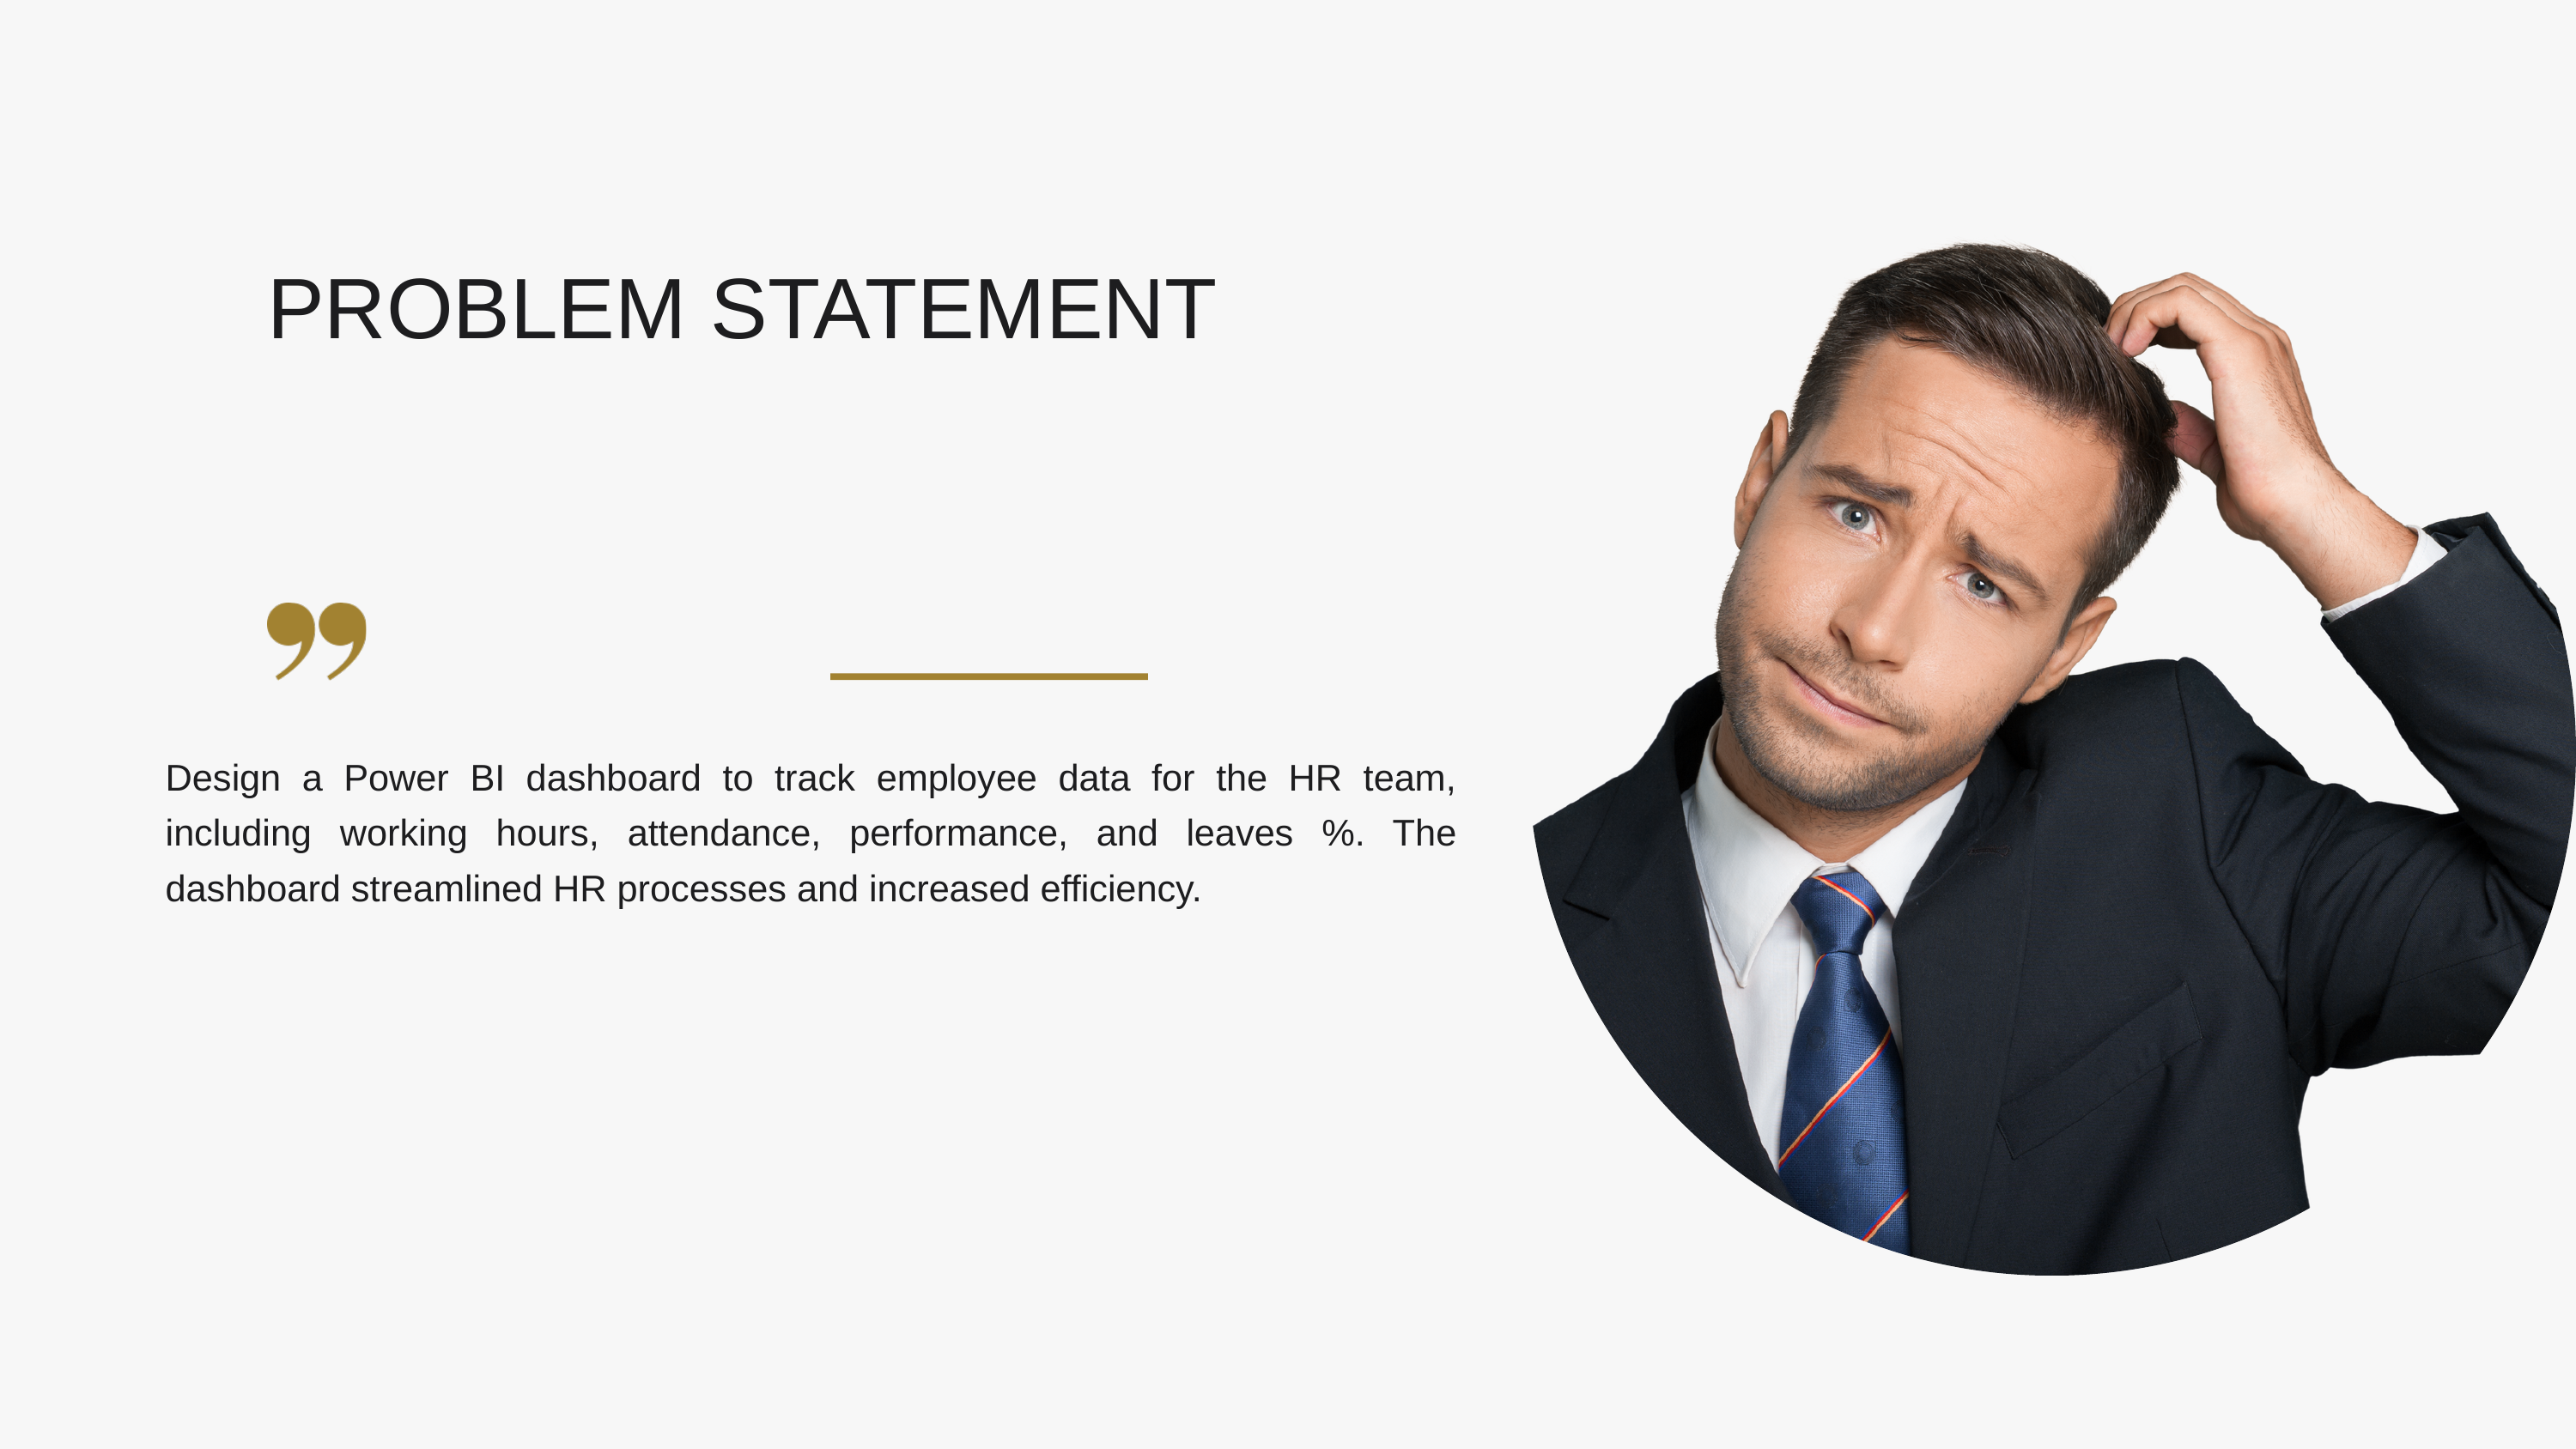

PROBLEM STATEMENT

Design a Power BI dashboard to track employee data for the HR team, including working hours, attendance, performance, and leaves %. The dashboard streamlined HR processes and increased efficiency.